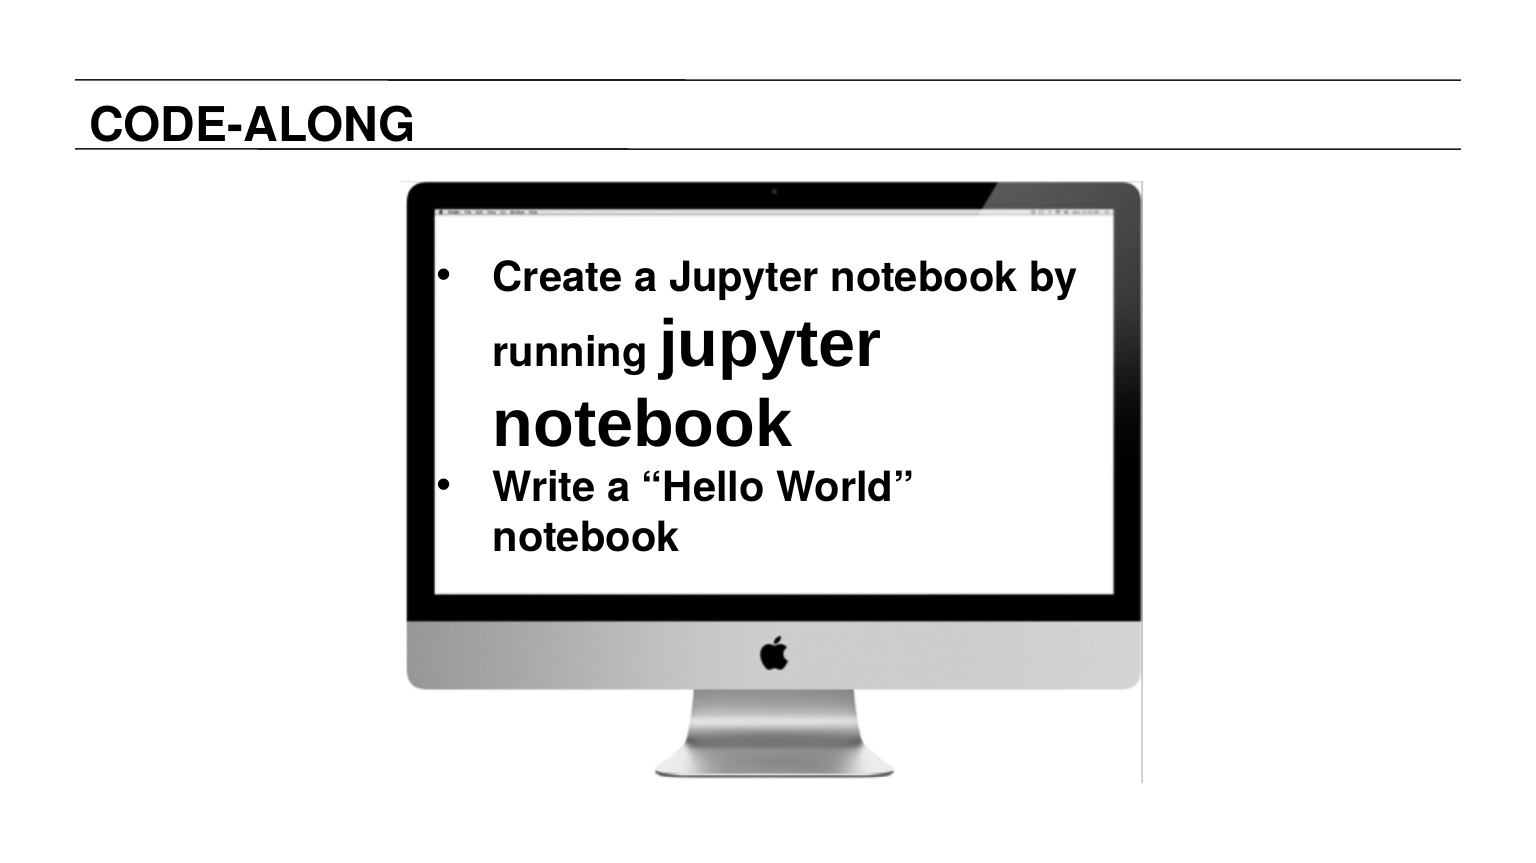

CODE-ALONG
Create a Jupyter notebook by running jupyter notebook
Write a “Hello World” notebook